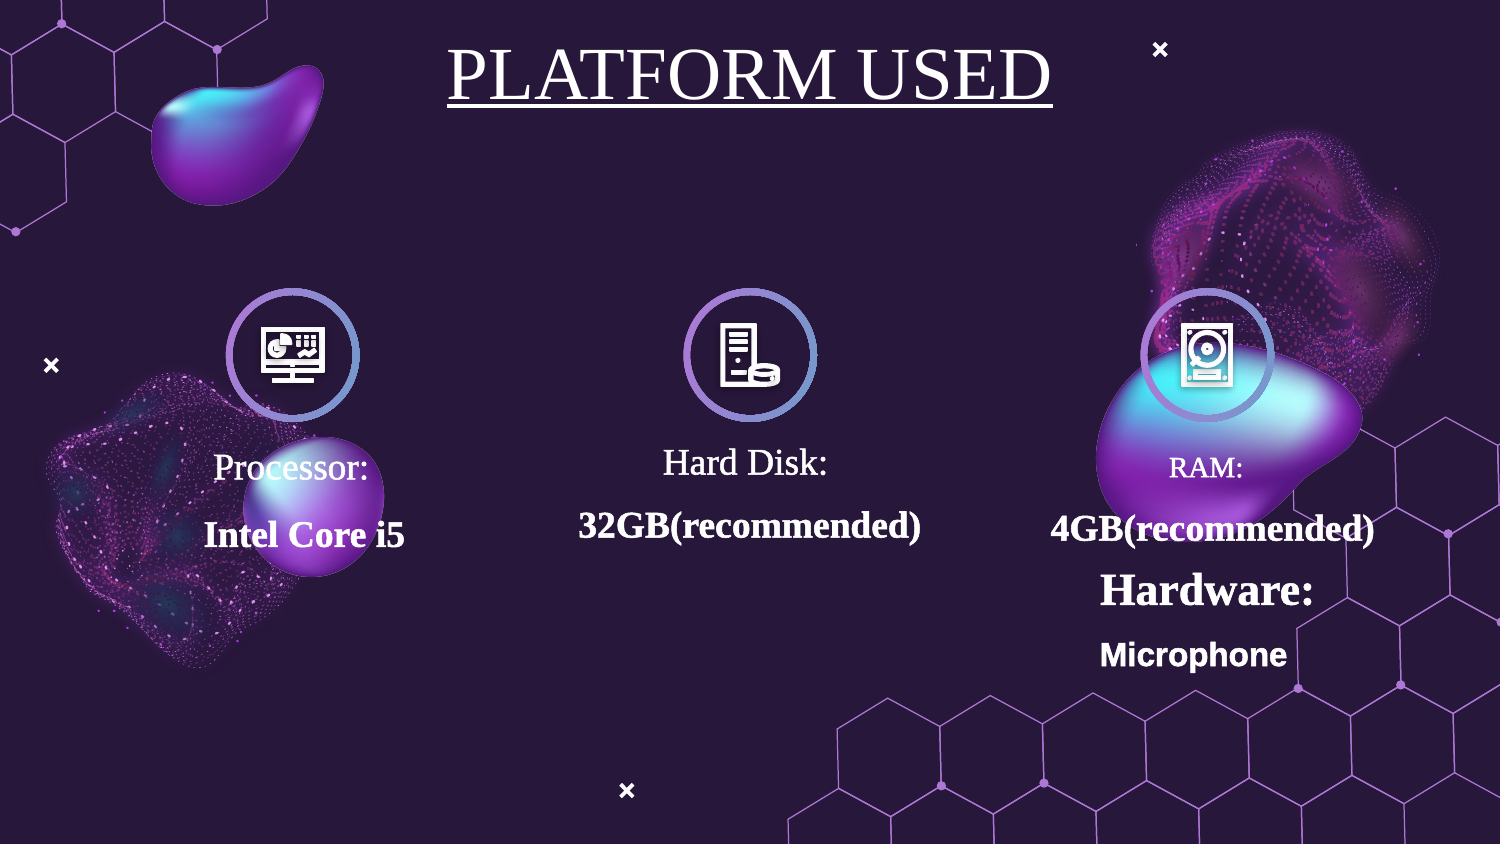

PLATFORM USED

Hard Disk:
Processor:
RAM:
32GB(recommended)
 4GB(recommended)
Intel Core i5
Hardware:
 Microphone